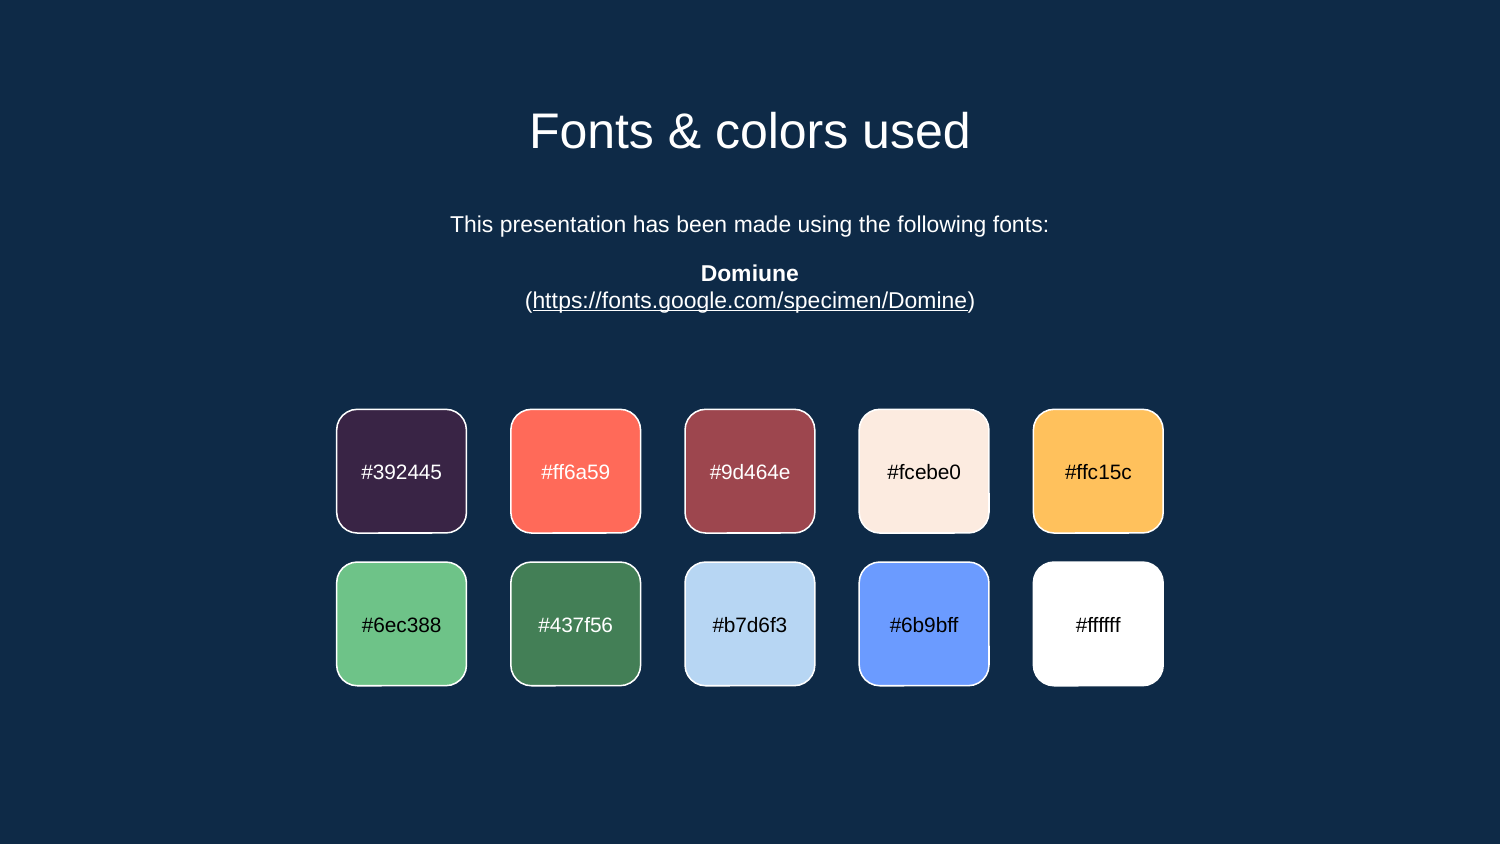

# Fonts & colors used
This presentation has been made using the following fonts:
Domiune
(https://fonts.google.com/specimen/Domine)

#392445
#ff6a59
#9d464e
#fcebe0
#ffc15c

#6ec388
#437f56
#b7d6f3
#6b9bff
#ffffff